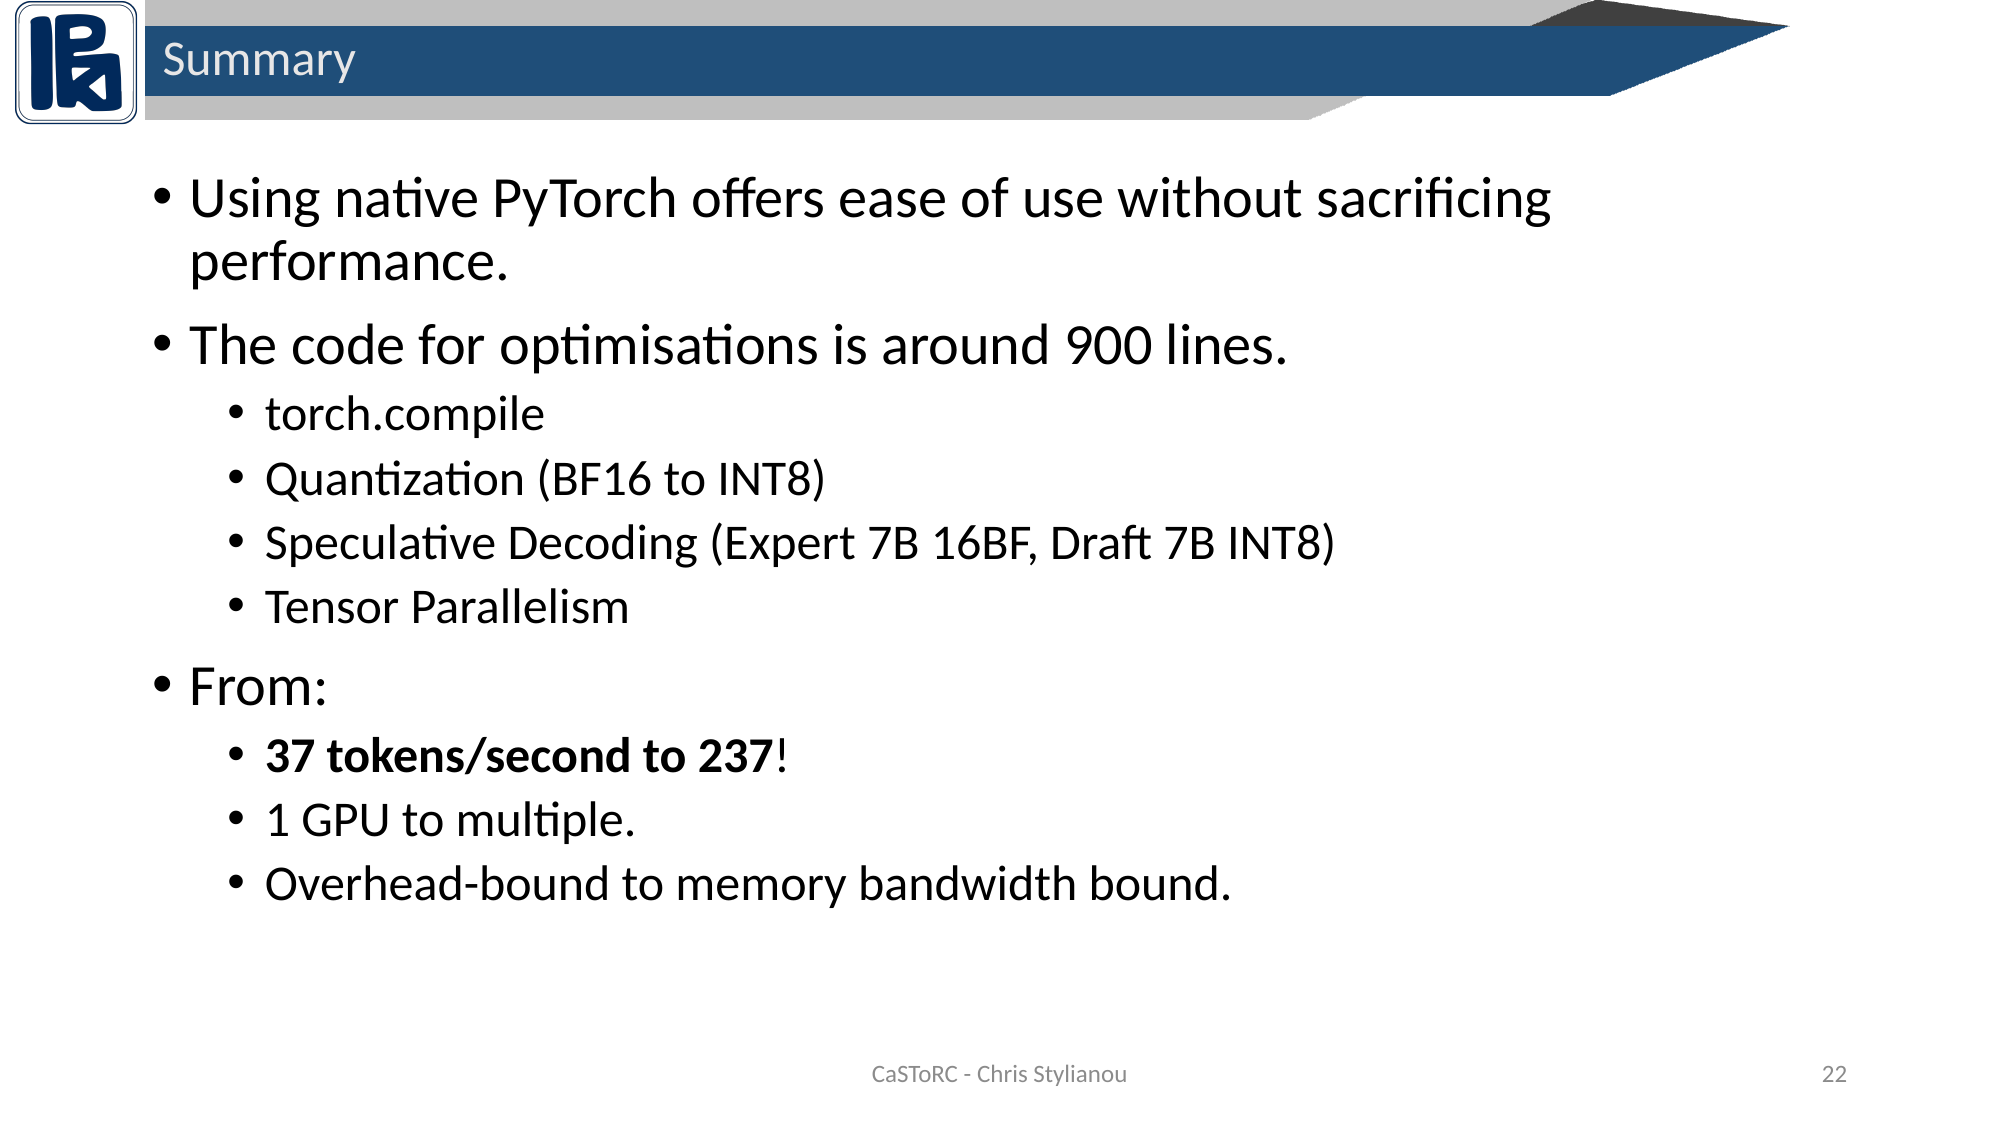

# Summary
Using native PyTorch offers ease of use without sacrificing performance.
The code for optimisations is around 900 lines.
torch.compile
Quantization (BF16 to INT8)
Speculative Decoding (Expert 7B 16BF, Draft 7B INT8)
Tensor Parallelism
From:
37 tokens/second to 237!
1 GPU to multiple.
Overhead-bound to memory bandwidth bound.

CaSToRC - Chris Stylianou
22